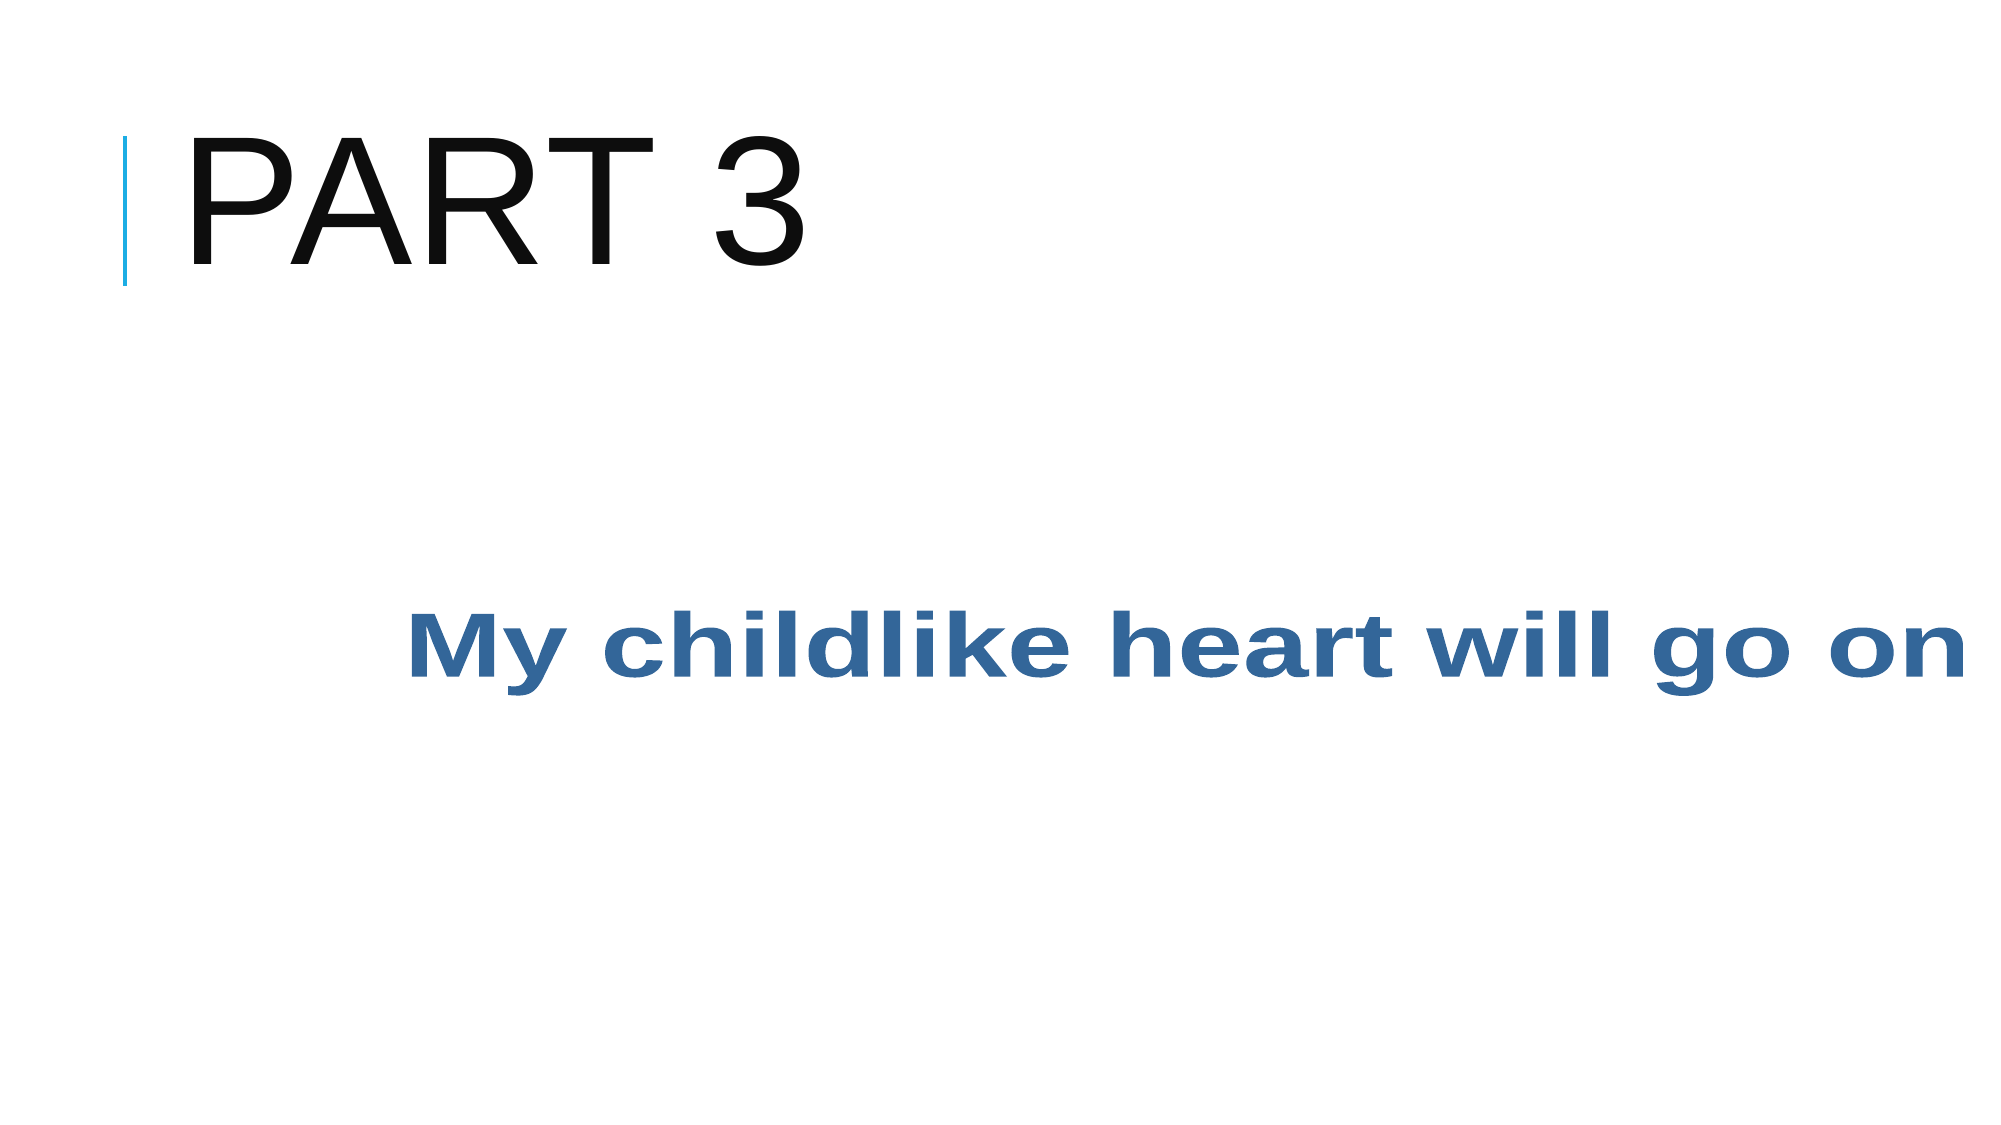

# Part 3
  My childlike heart will go on